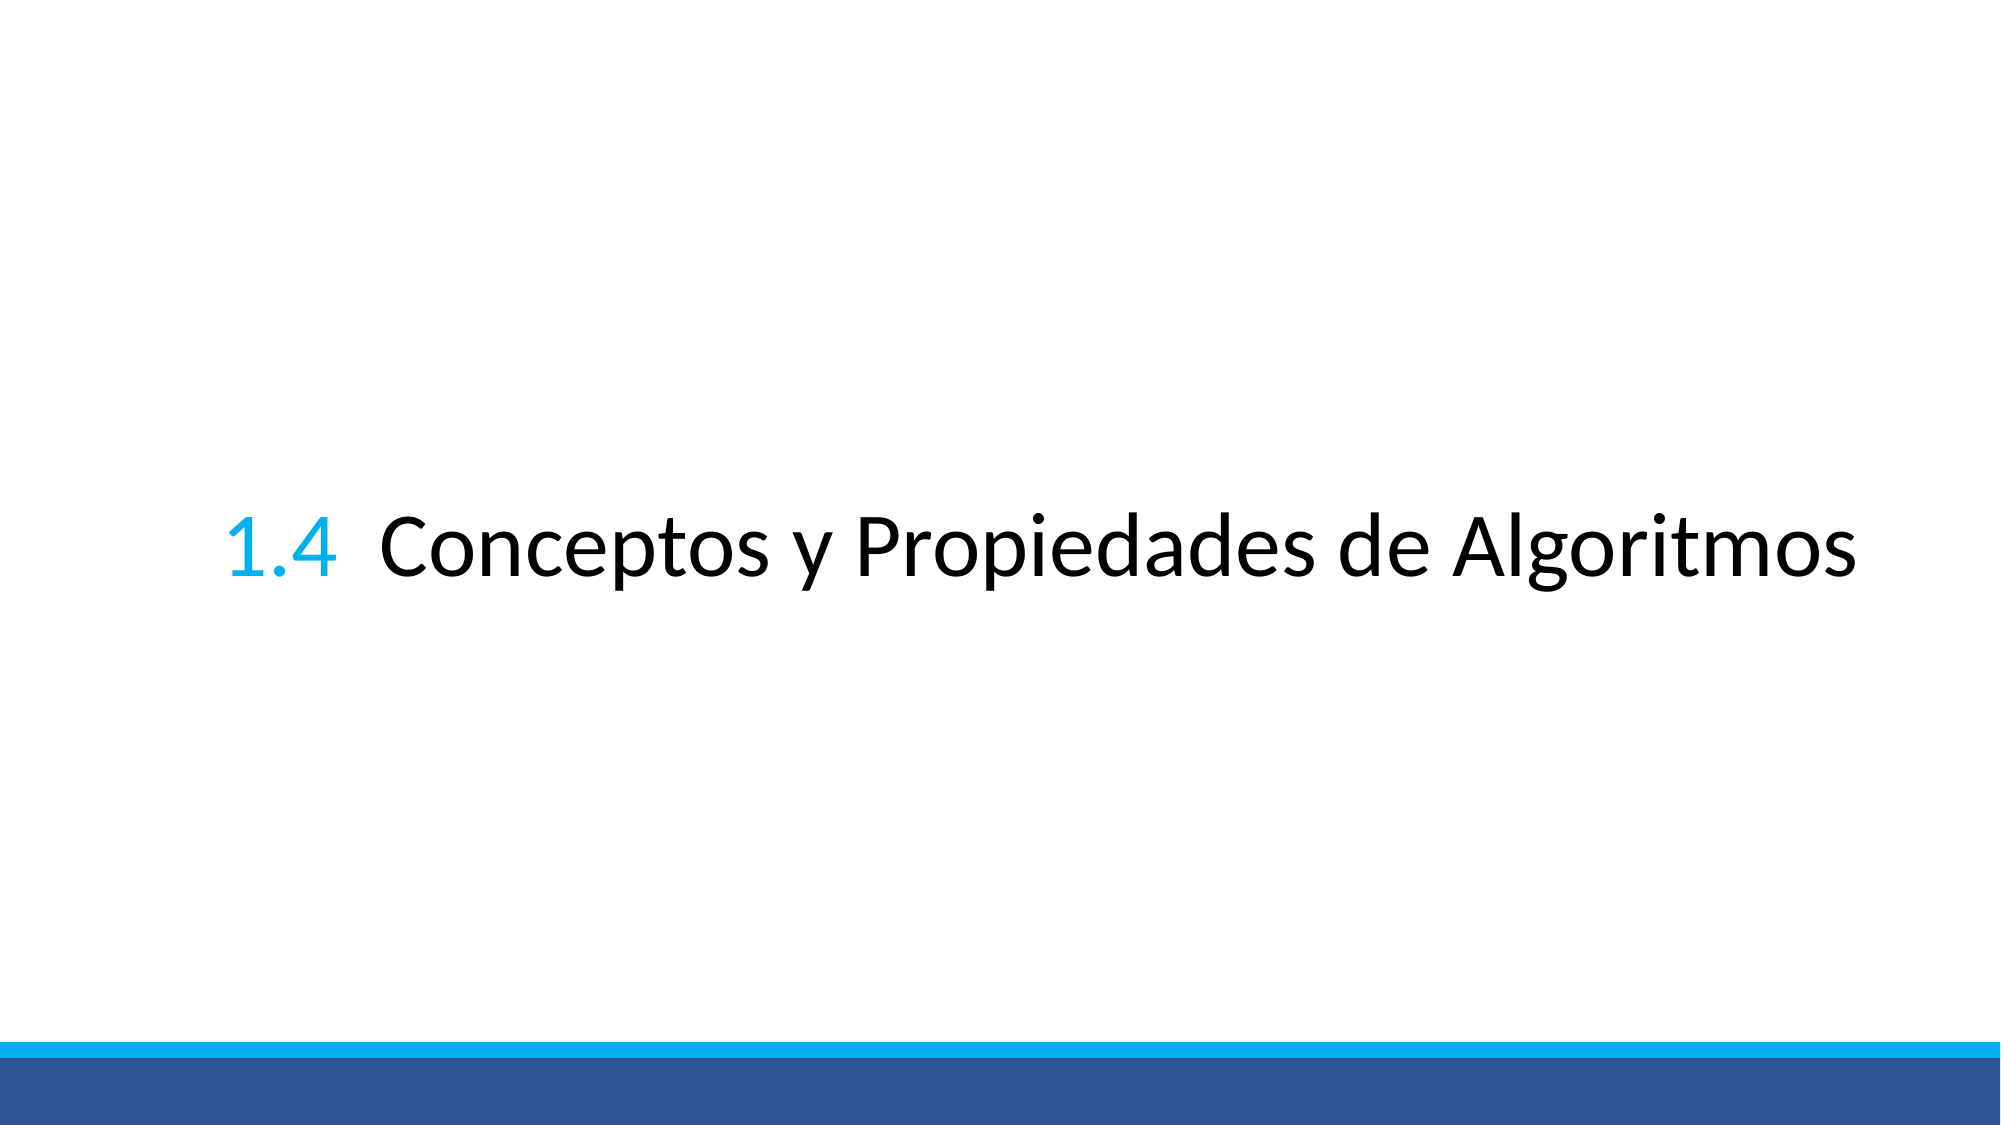

# 1.4  Conceptos y Propiedades de Algoritmos